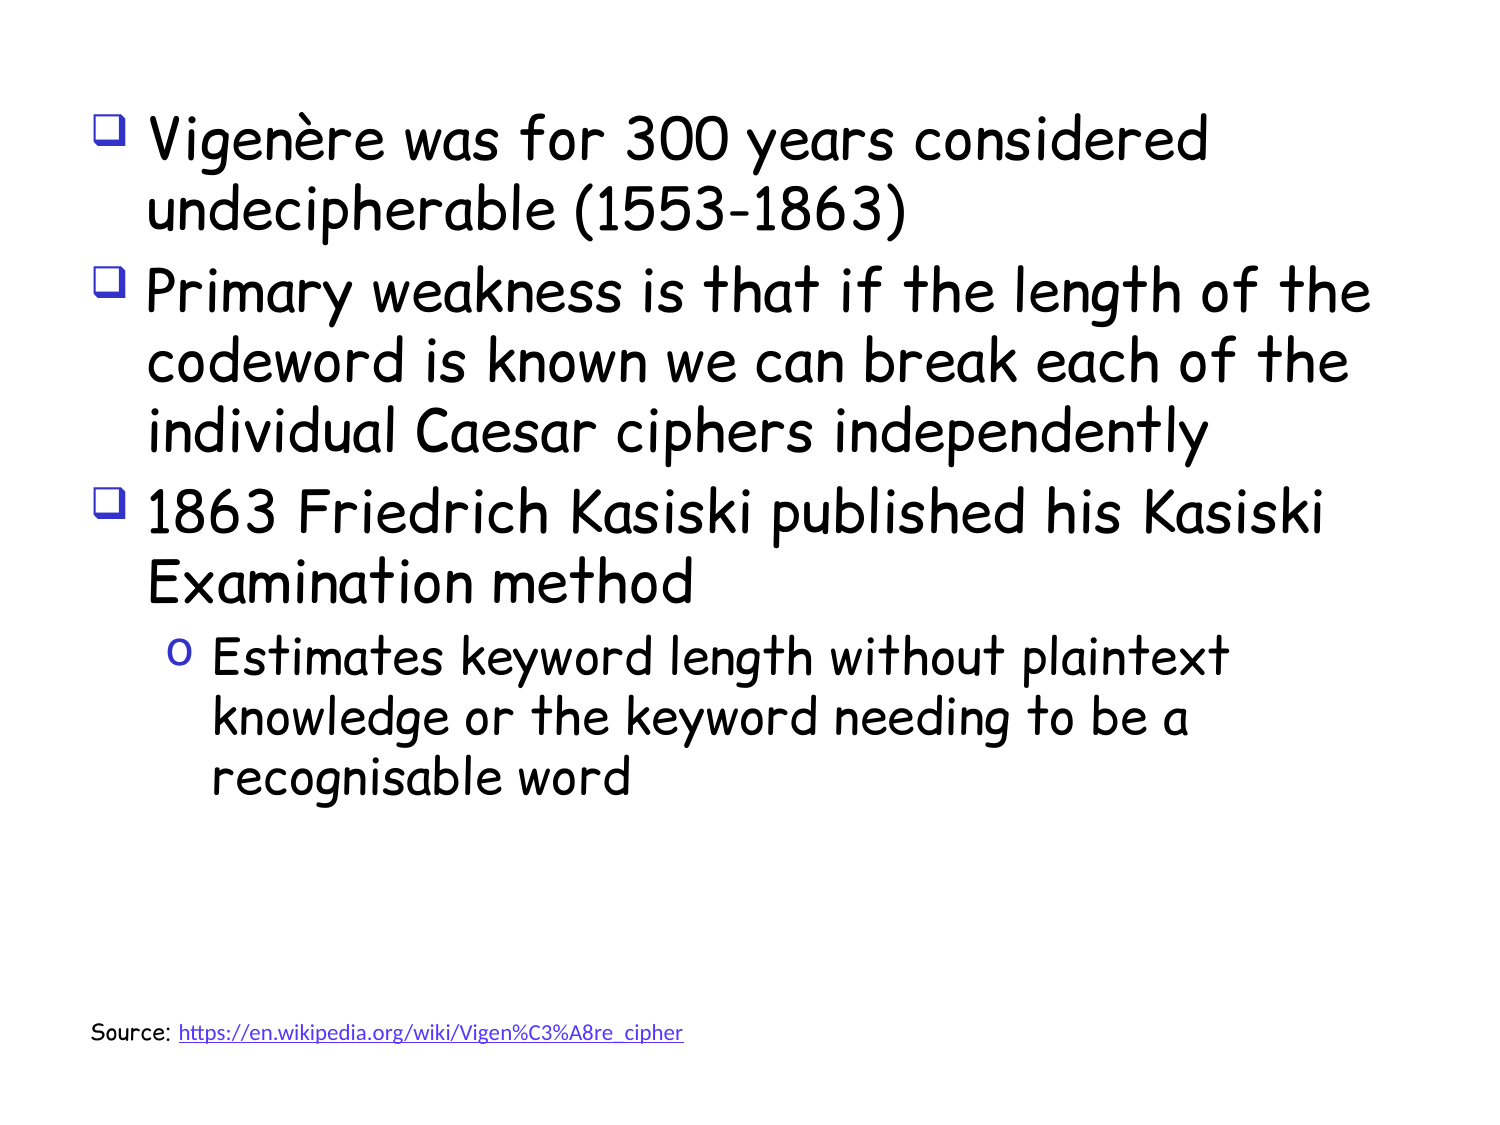

Vigenère was for 300 years considered undecipherable (1553-1863)
Primary weakness is that if the length of the codeword is known we can break each of the individual Caesar ciphers independently
1863 Friedrich Kasiski published his Kasiski Examination method
Estimates keyword length without plaintext knowledge or the keyword needing to be a recognisable word
Source: https://en.wikipedia.org/wiki/Vigen%C3%A8re_cipher